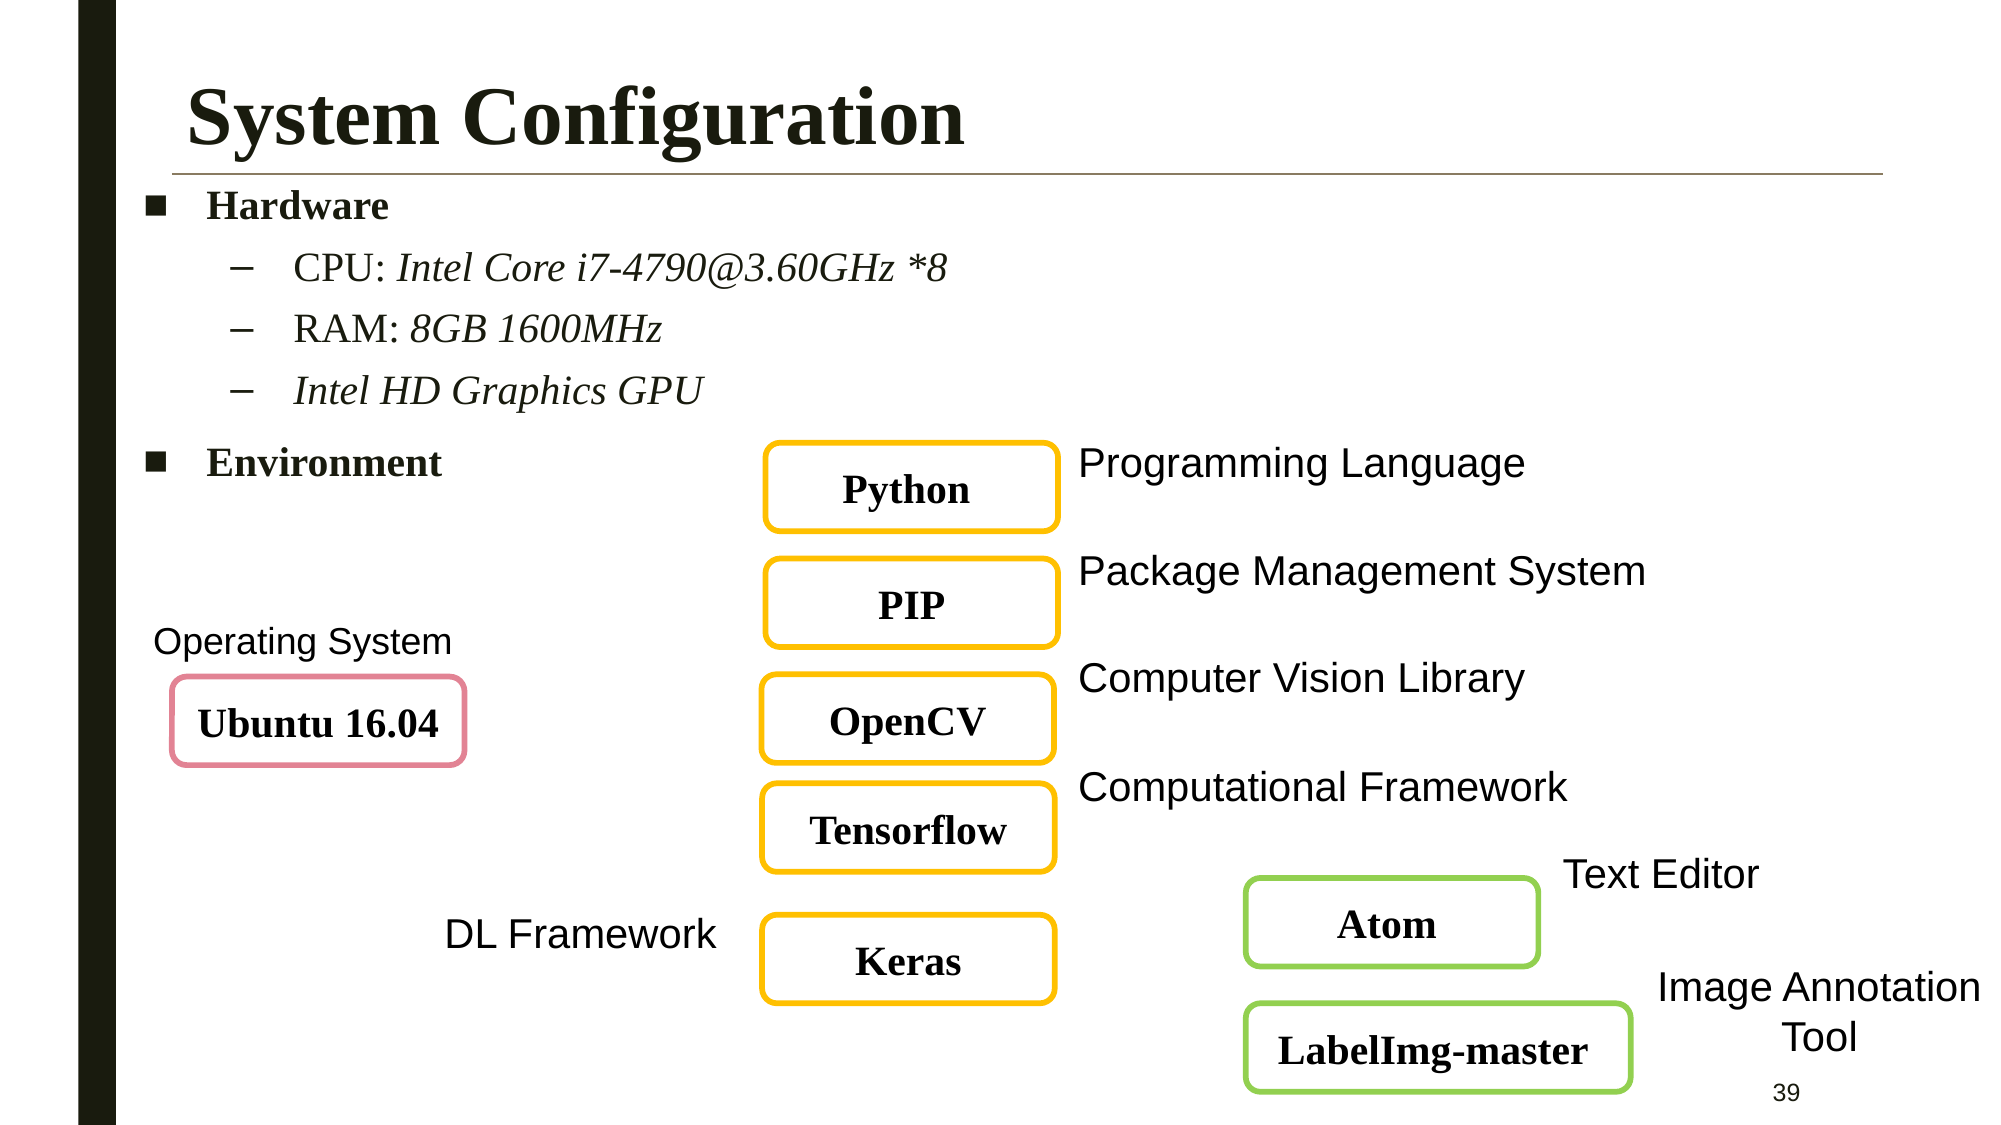

# System Configuration
Hardware
CPU: Intel Core i7-4790@3.60GHz *8
RAM: 8GB 1600MHz
Intel HD Graphics GPU
Environment
Programming Language
Python
Package Management System
PIP
Operating System
Computer Vision Library
OpenCV
Ubuntu 16.04
Computational Framework
Tensorflow
Text Editor
Atom
DL Framework
Keras
Image Annotation Tool
LabelImg-master
39